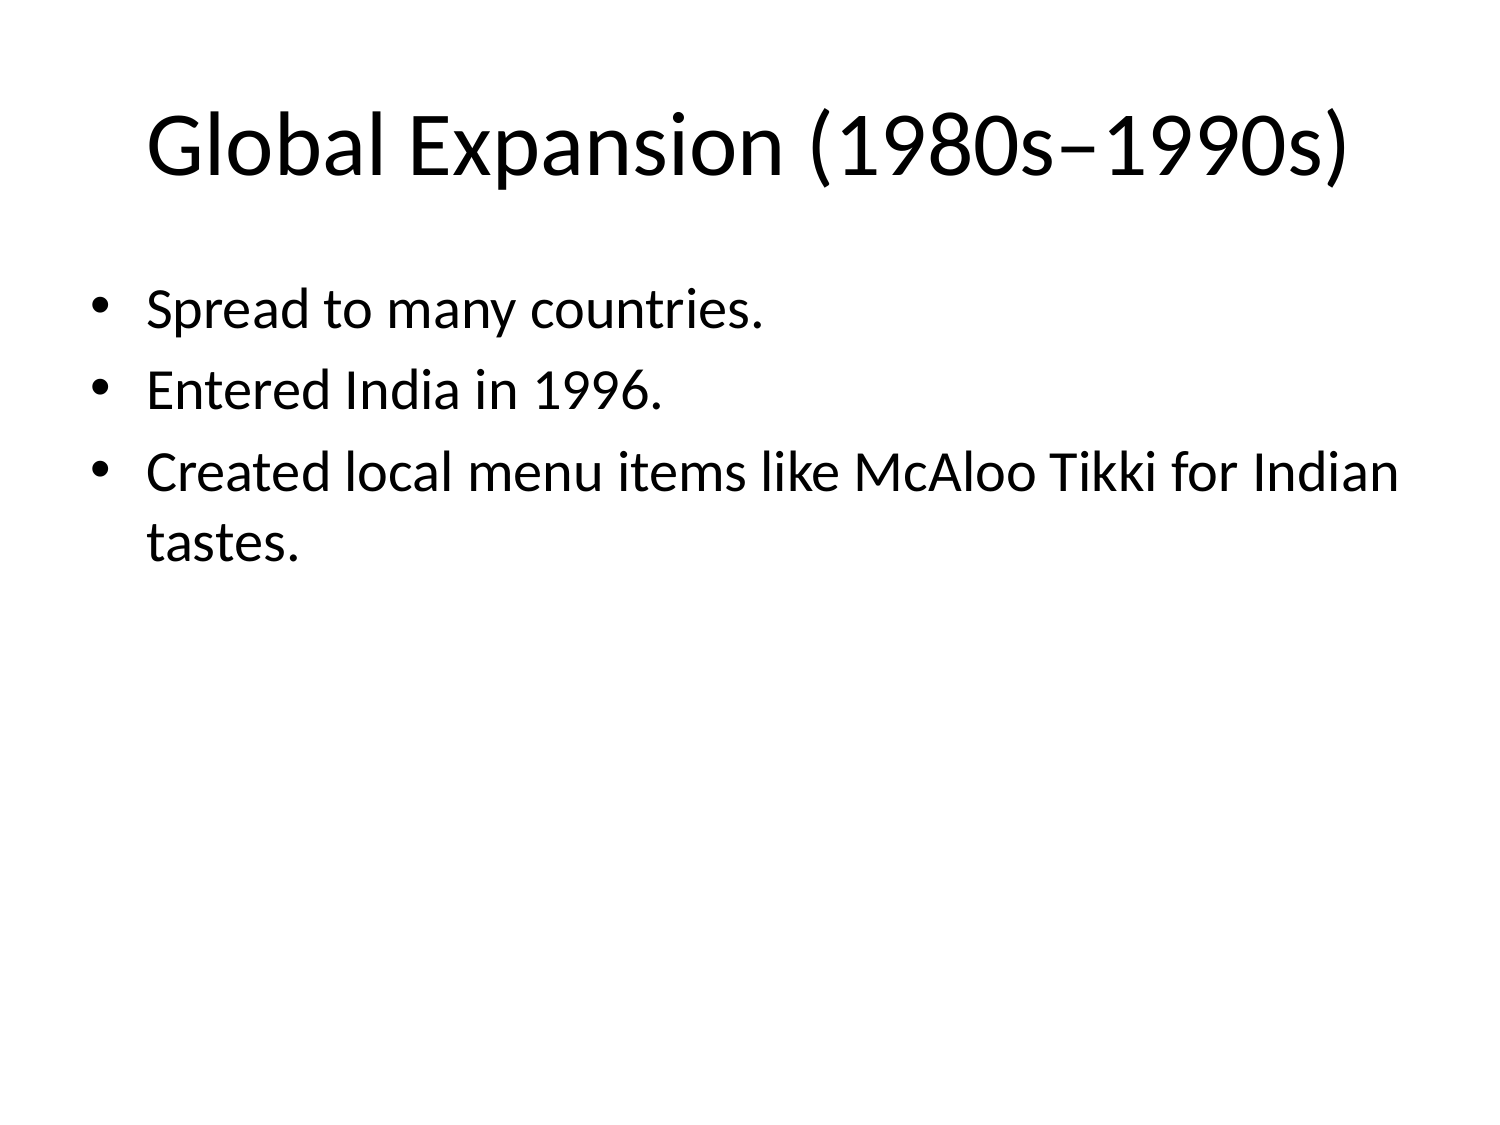

# Global Expansion (1980s–1990s)
Spread to many countries.
Entered India in 1996.
Created local menu items like McAloo Tikki for Indian tastes.